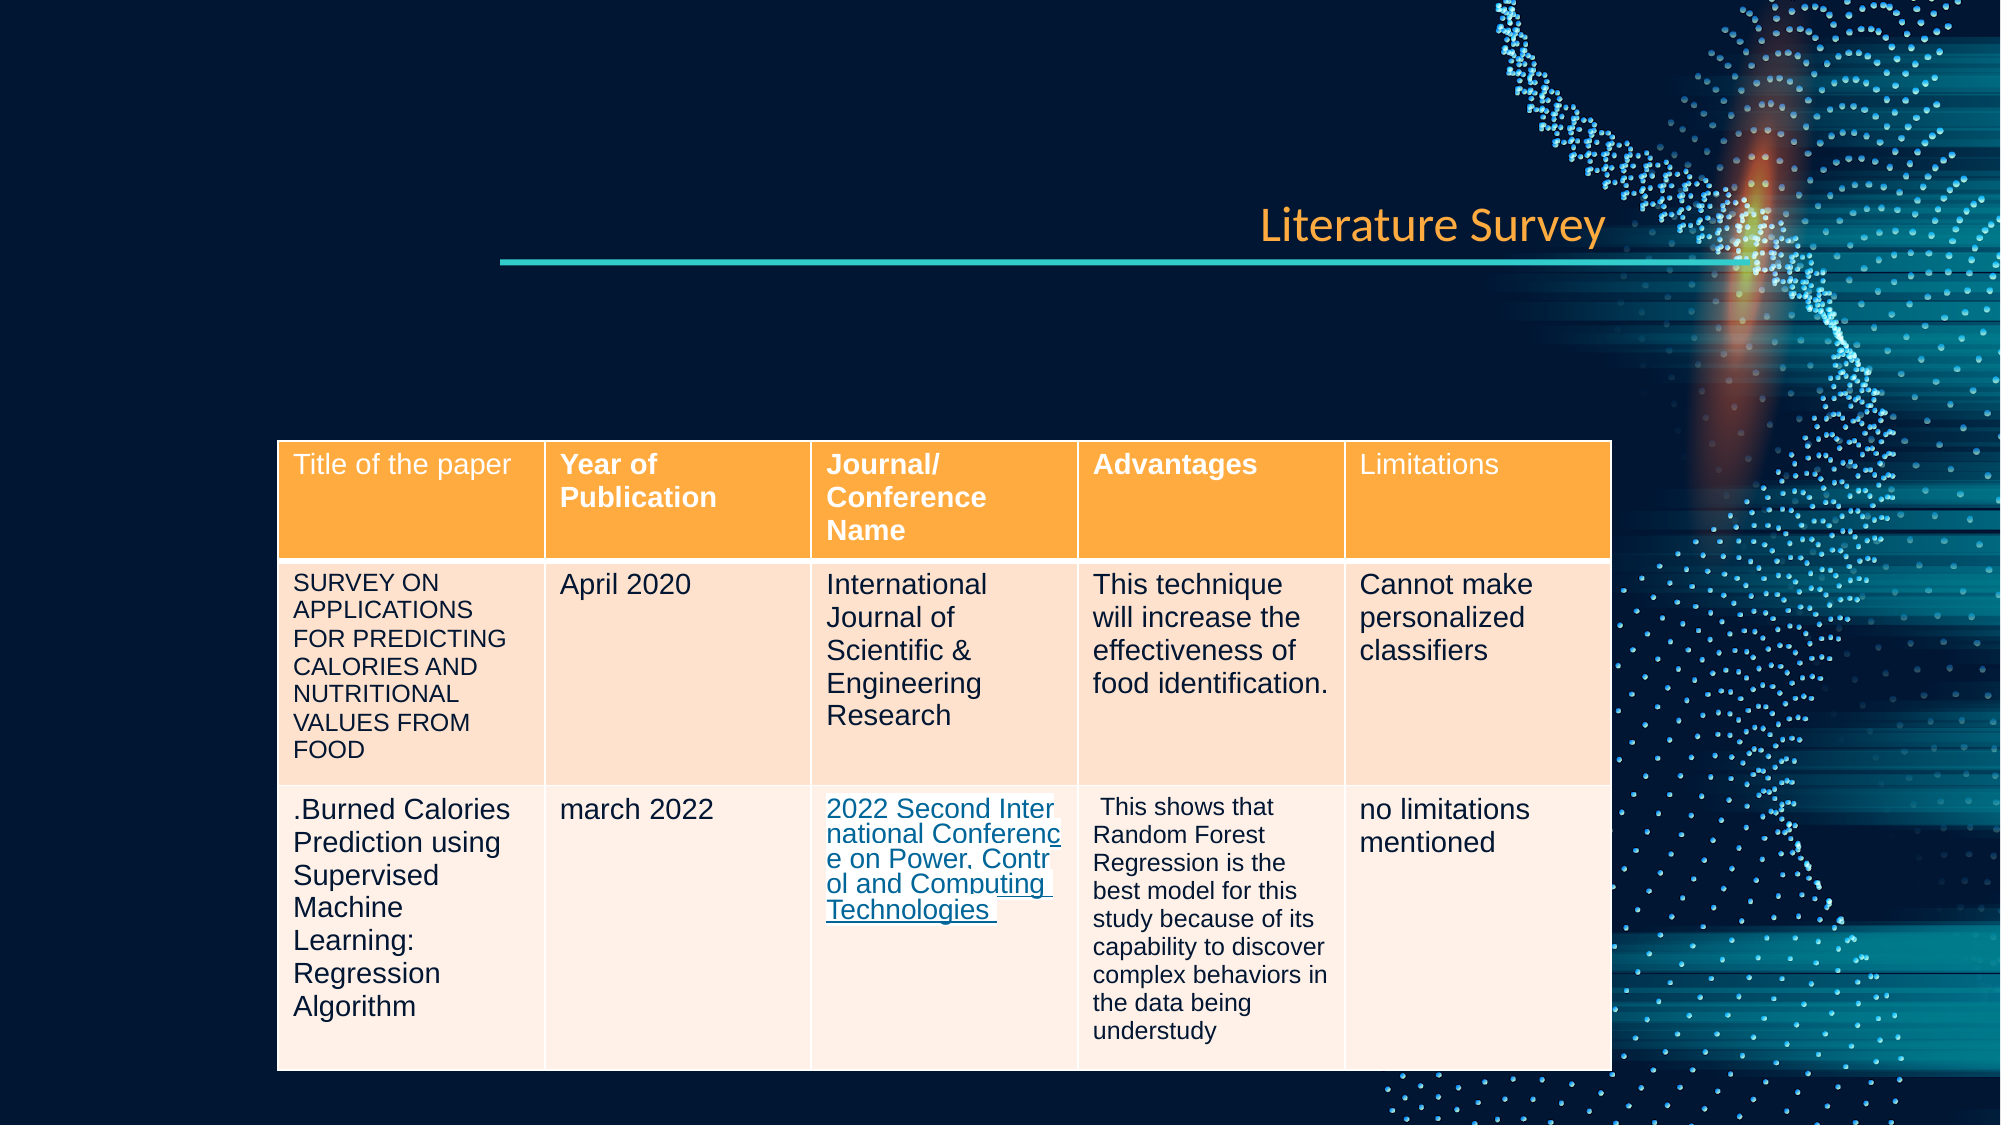

Literature Survey

| Title of the paper | Year of Publication | Journal/Conference Name | Advantages | Limitations |
| --- | --- | --- | --- | --- |
| SURVEY ON APPLICATIONS FOR PREDICTING CALORIES AND NUTRITIONAL VALUES FROM FOOD | April 2020 | International Journal of Scientific & Engineering Research | This technique will increase the effectiveness of food identification. | Cannot make personalized classifiers |
| .Burned Calories Prediction using Supervised Machine Learning: Regression Algorithm | march 2022 | 2022 Second International Conference on Power, Control and Computing Technologies | This shows that Random Forest Regression is the best model for this study because of its capability to discover complex behaviors in the data being understudy | no limitations mentioned |